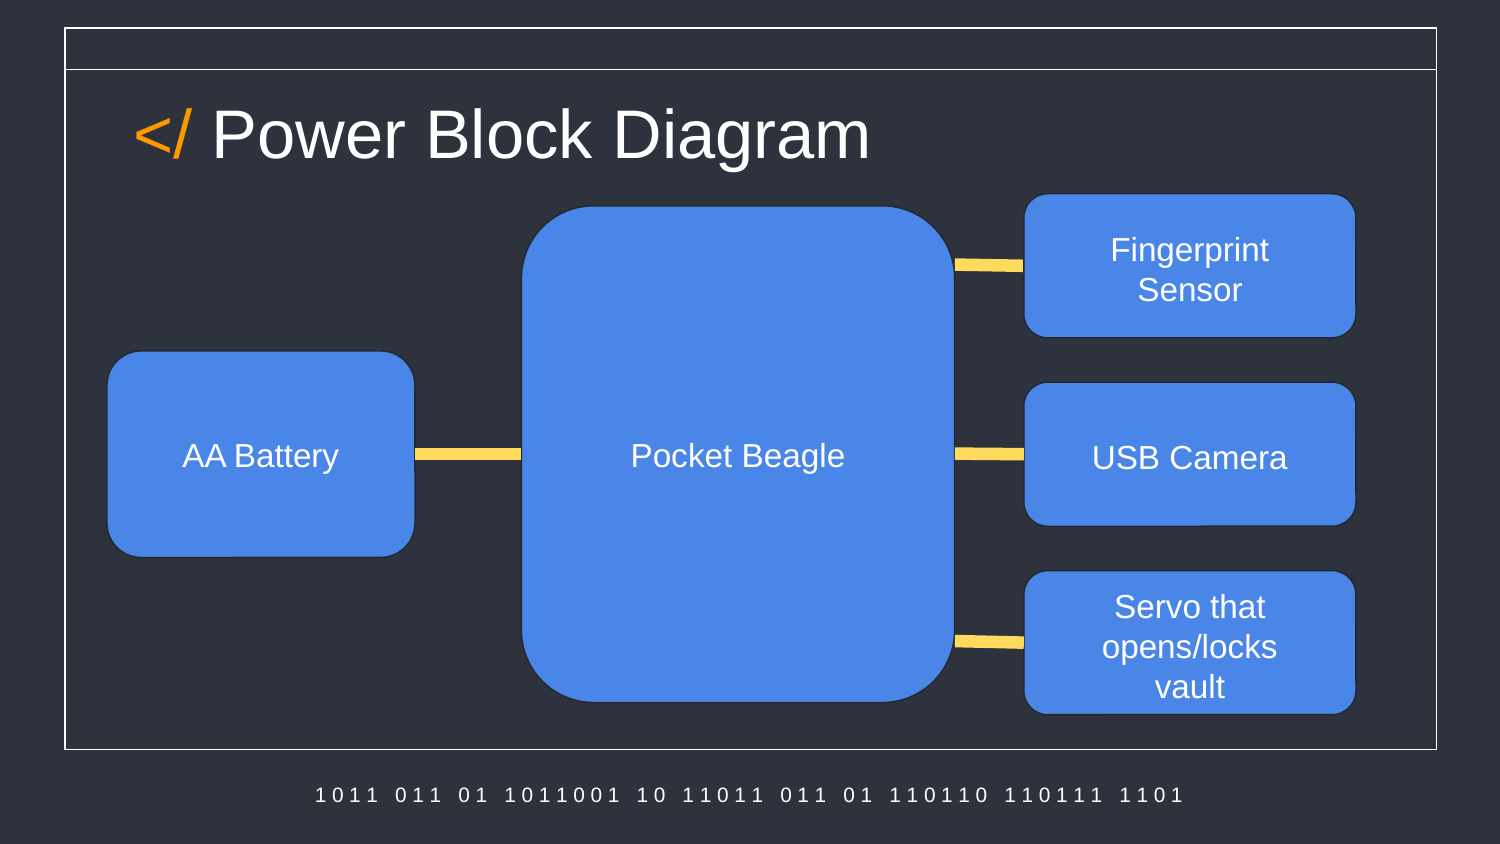

# </ Power Block Diagram

Fingerprint Sensor
Pocket Beagle

AA Battery

USB Camera

Servo that opens/locks vault